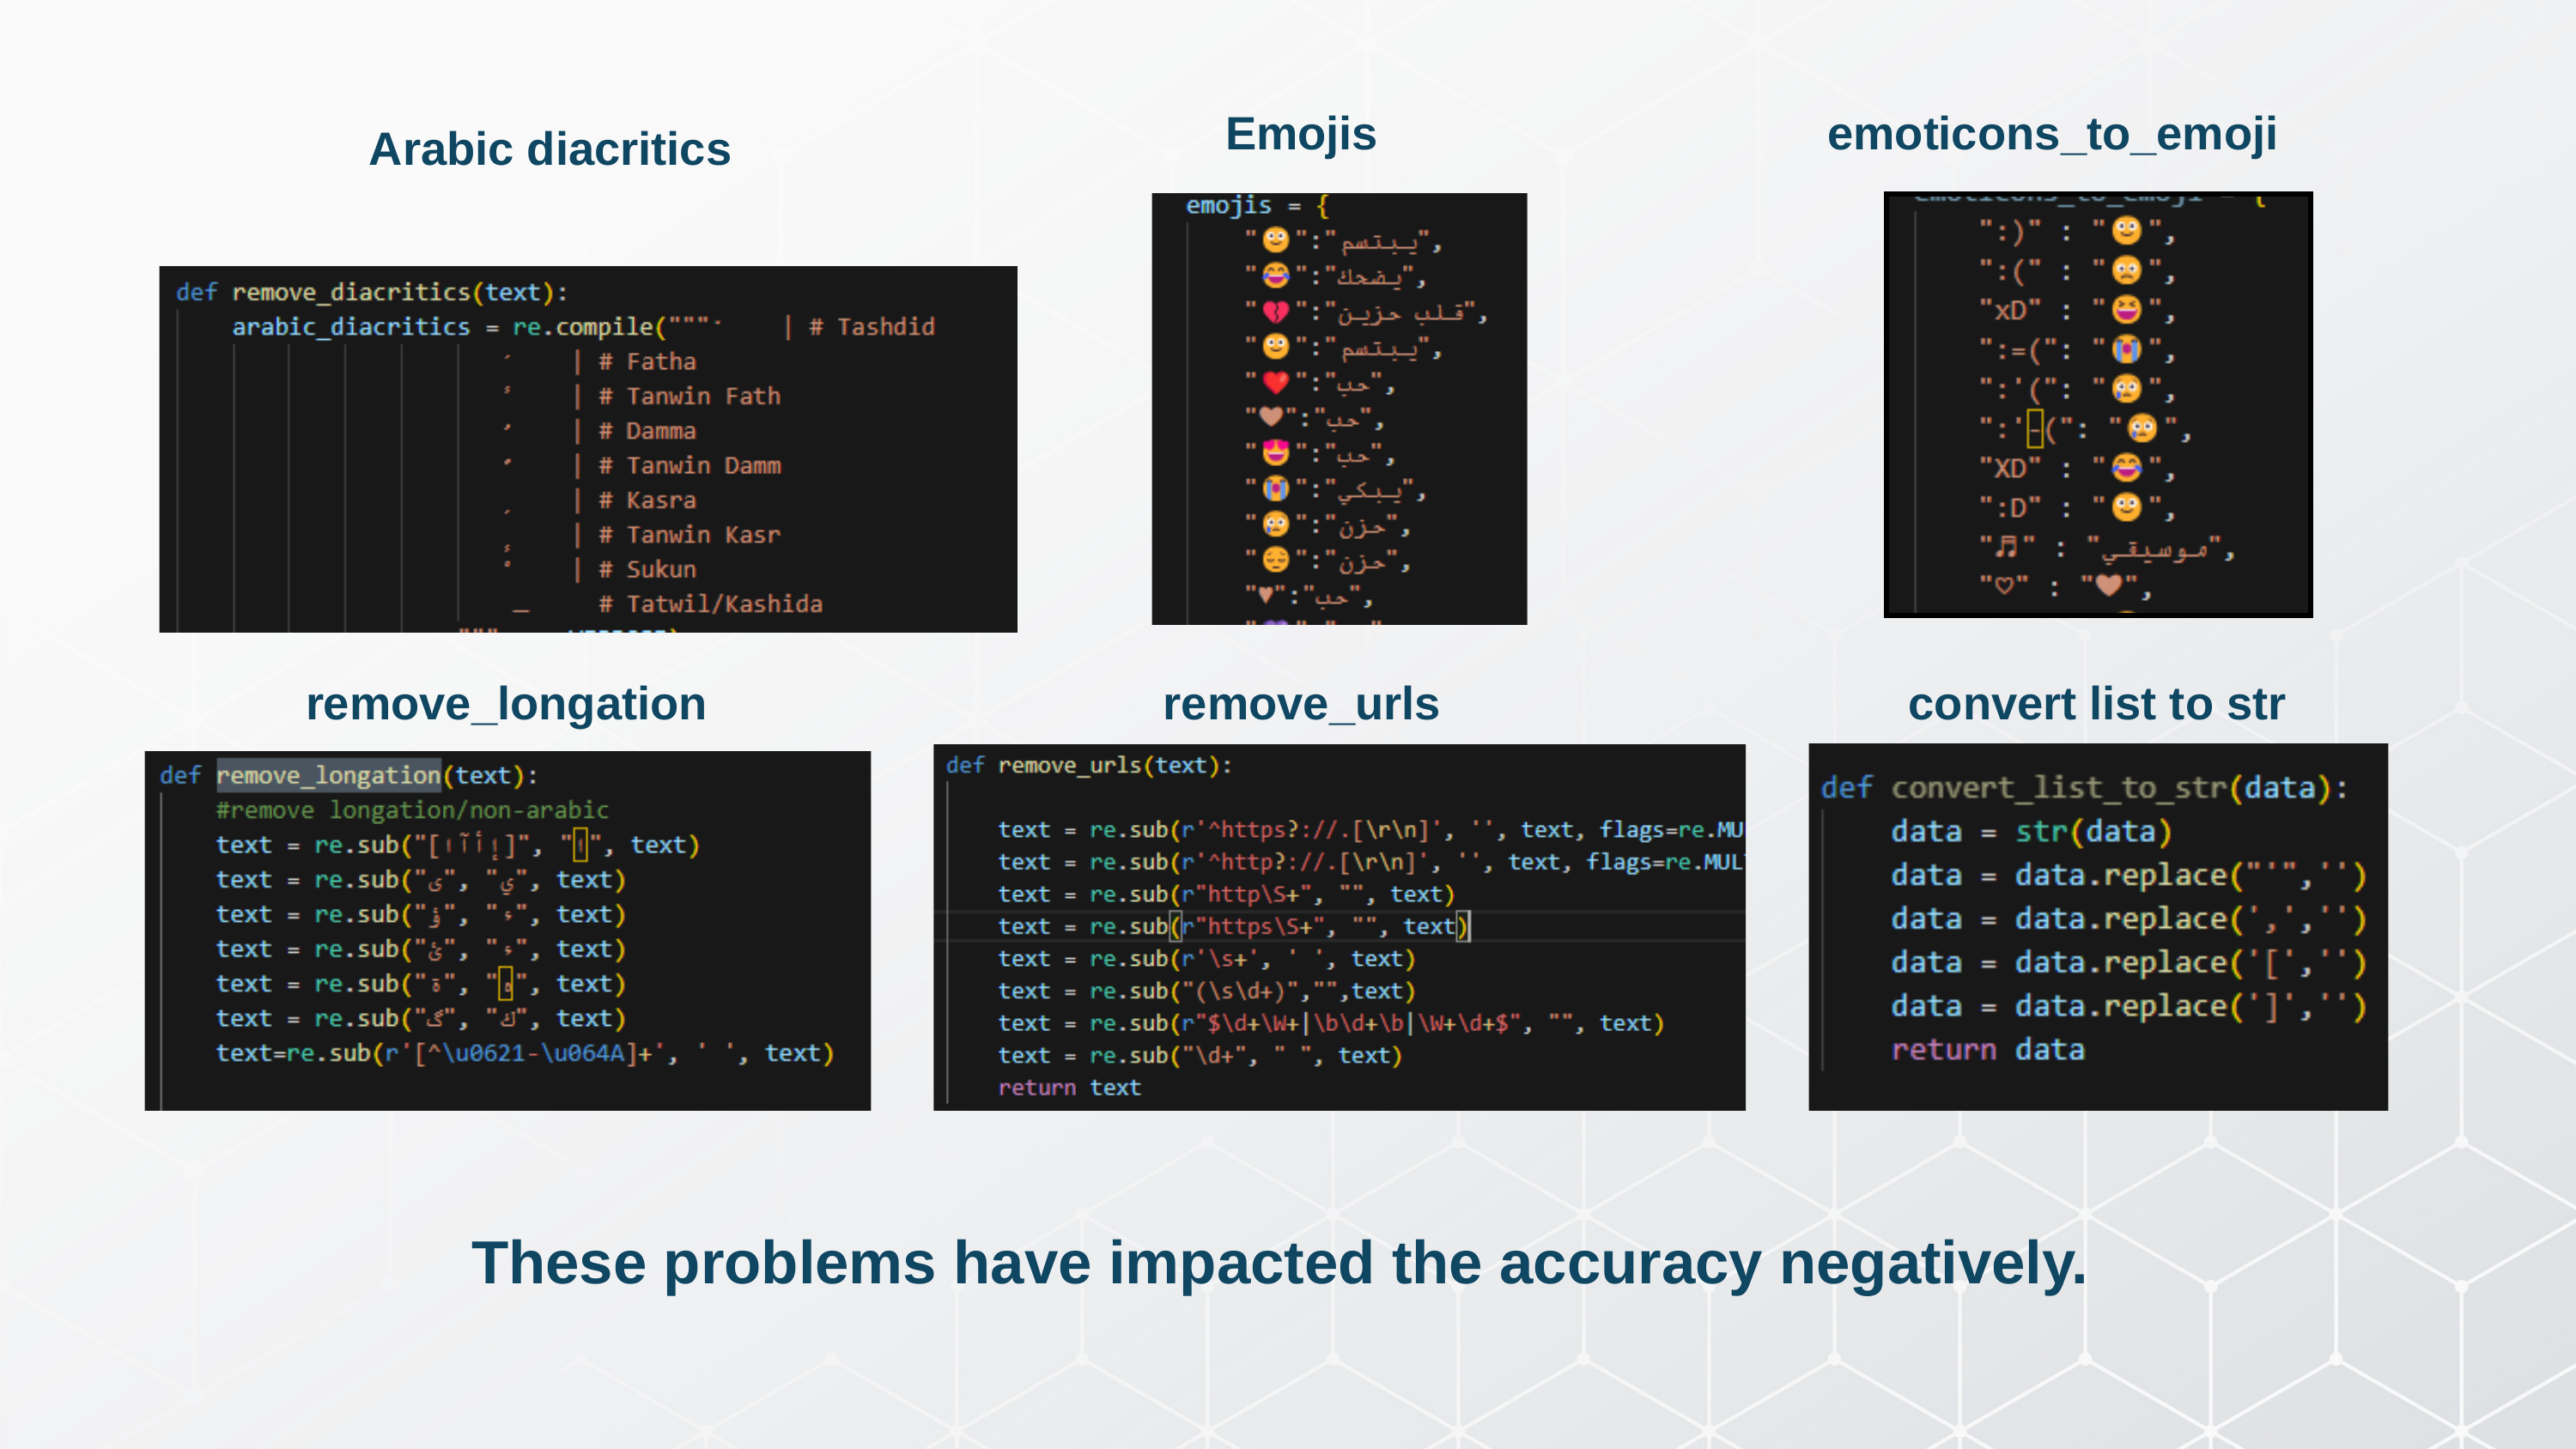

Emojis
emoticons_to_emoji
Arabic diacritics

remove_longation
remove_urls
convert list to str

These problems have impacted the accuracy negatively.